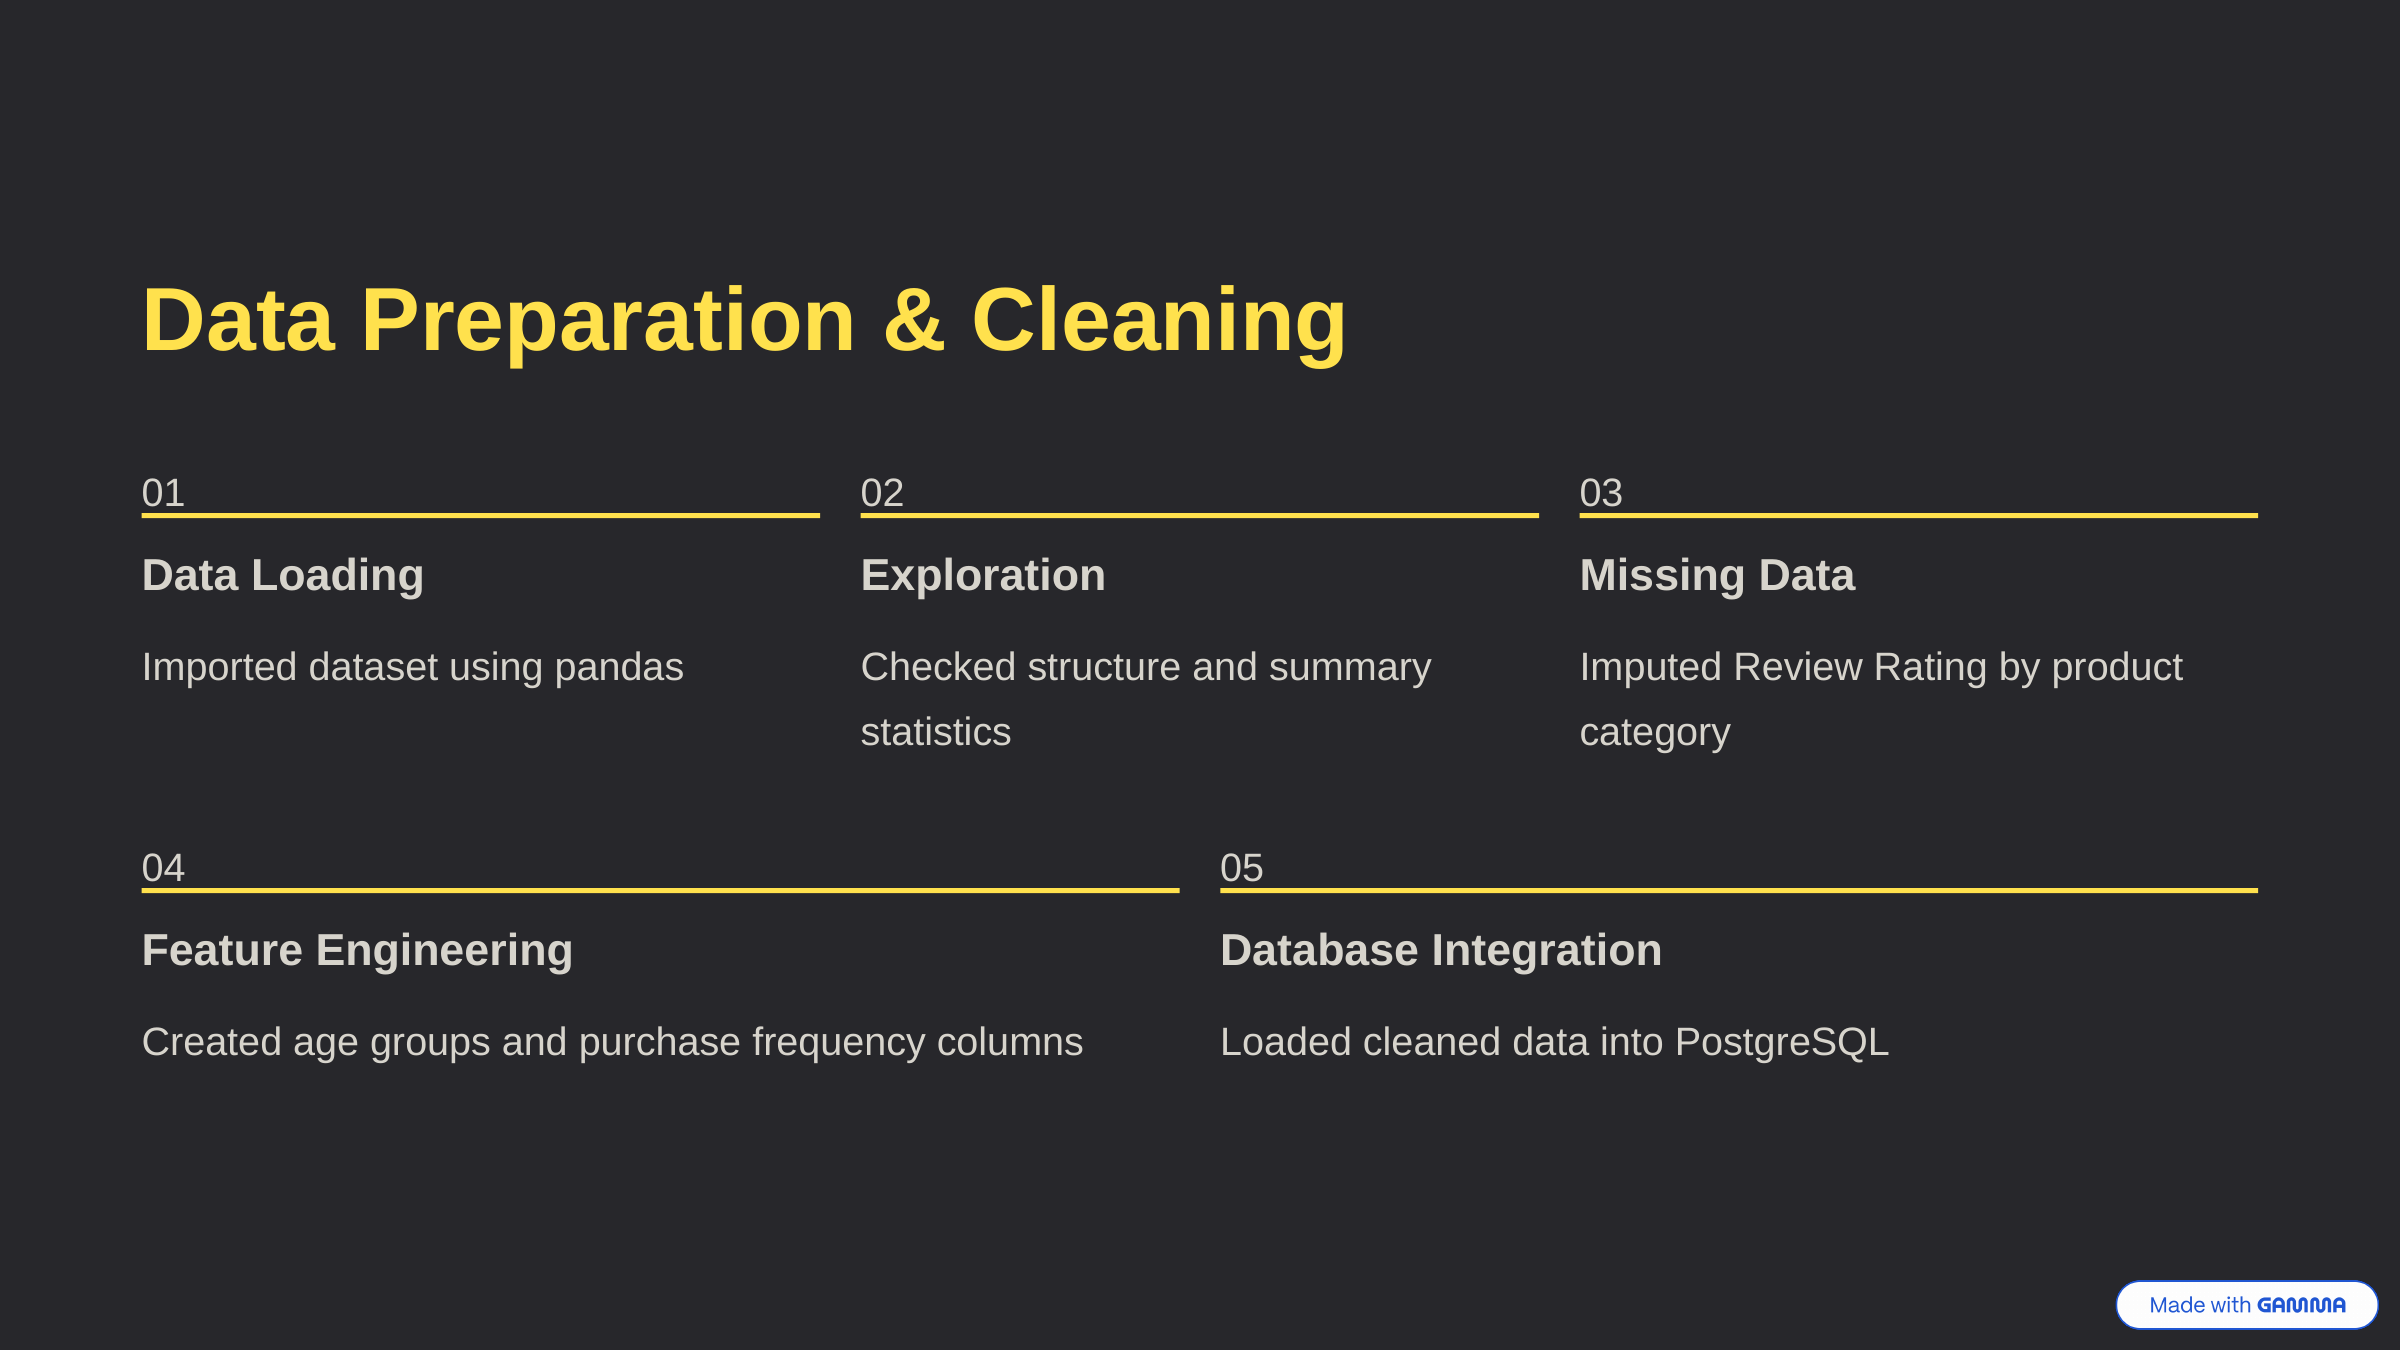

Data Preparation & Cleaning
01
02
03

Data Loading
Exploration
Missing Data
Imported dataset using pandas
Checked structure and summary statistics
Imputed Review Rating by product category
04
05

Feature Engineering
Database Integration
Created age groups and purchase frequency columns
Loaded cleaned data into PostgreSQL